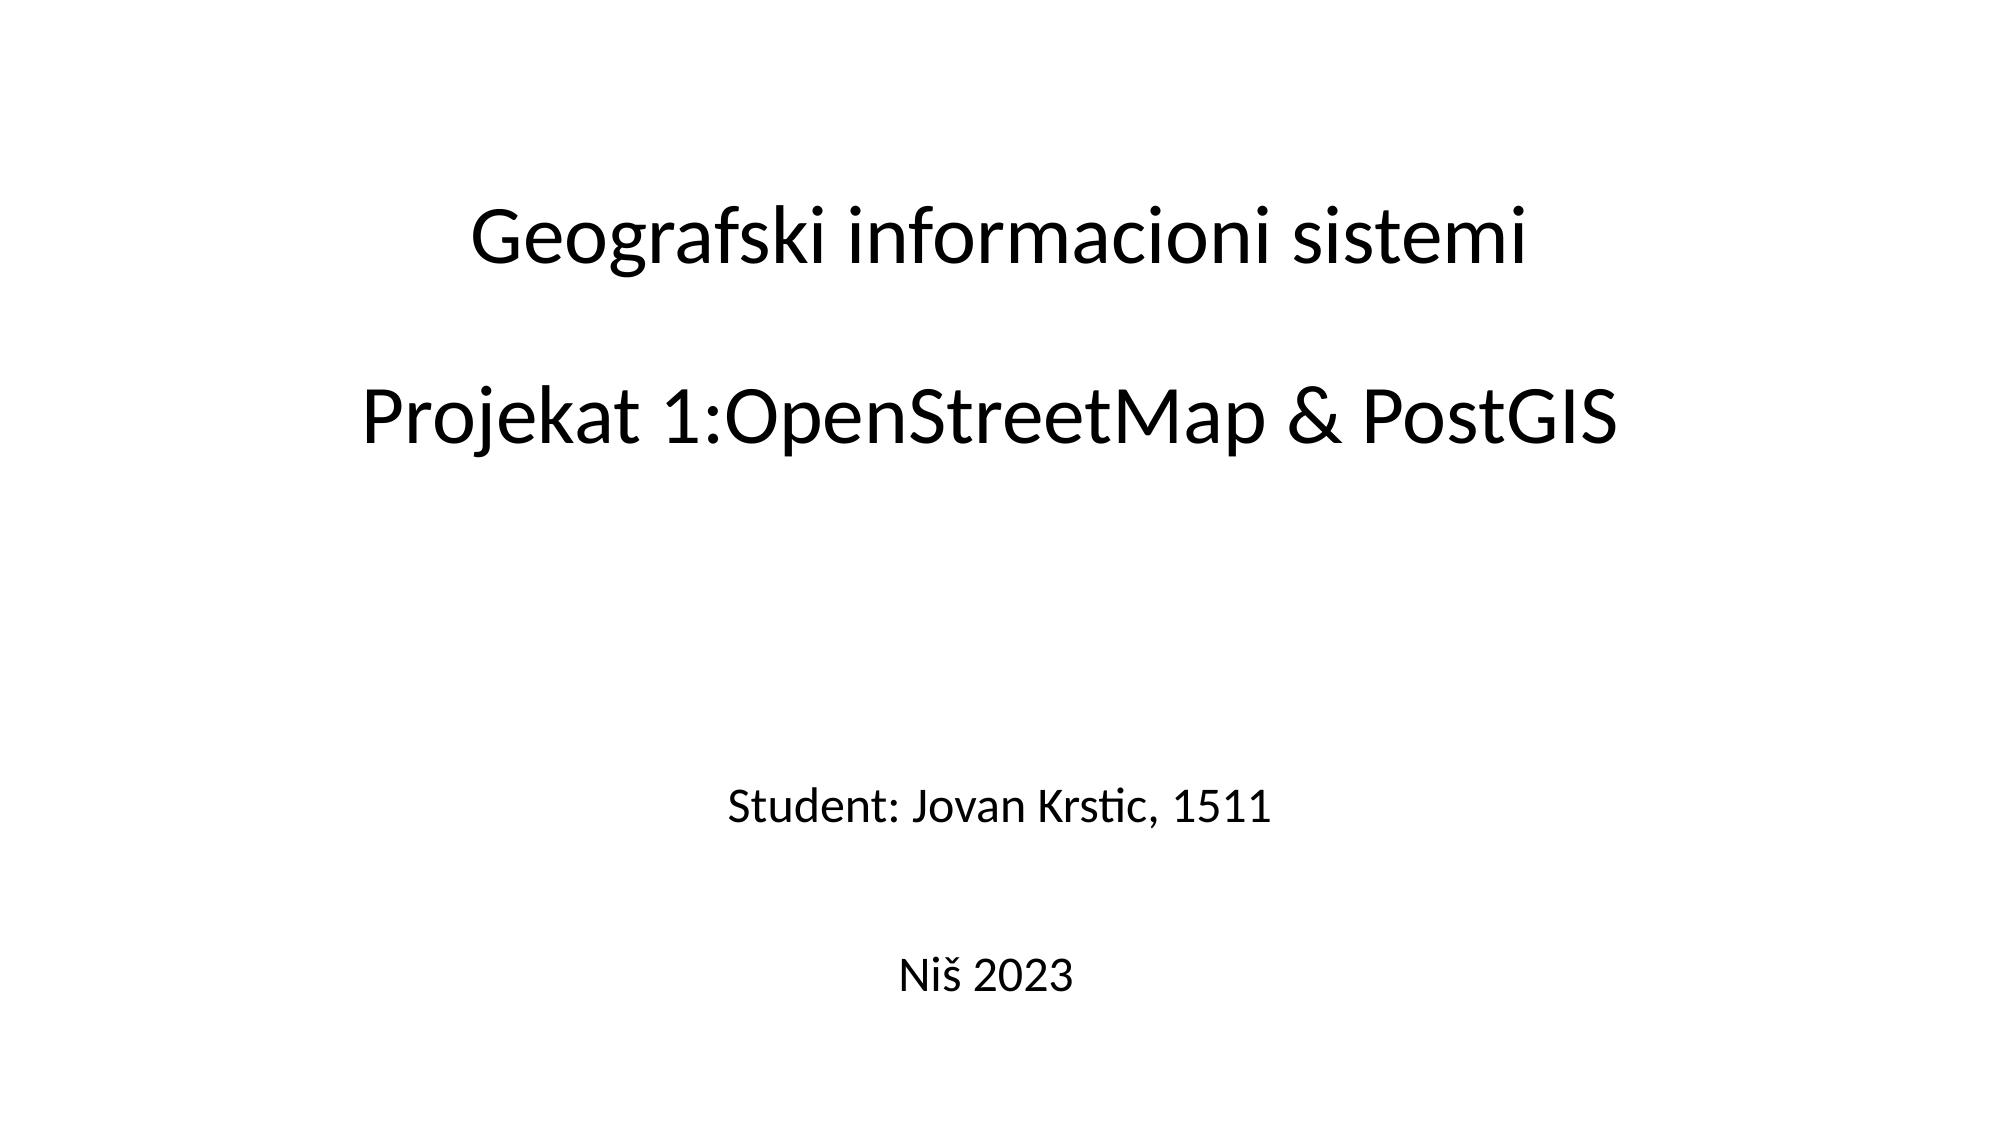

# Geografski informacioni sistemi Projekat 1:OpenStreetMap & PostGIS
Student: Jovan Krstic, 1511
Niš 2023